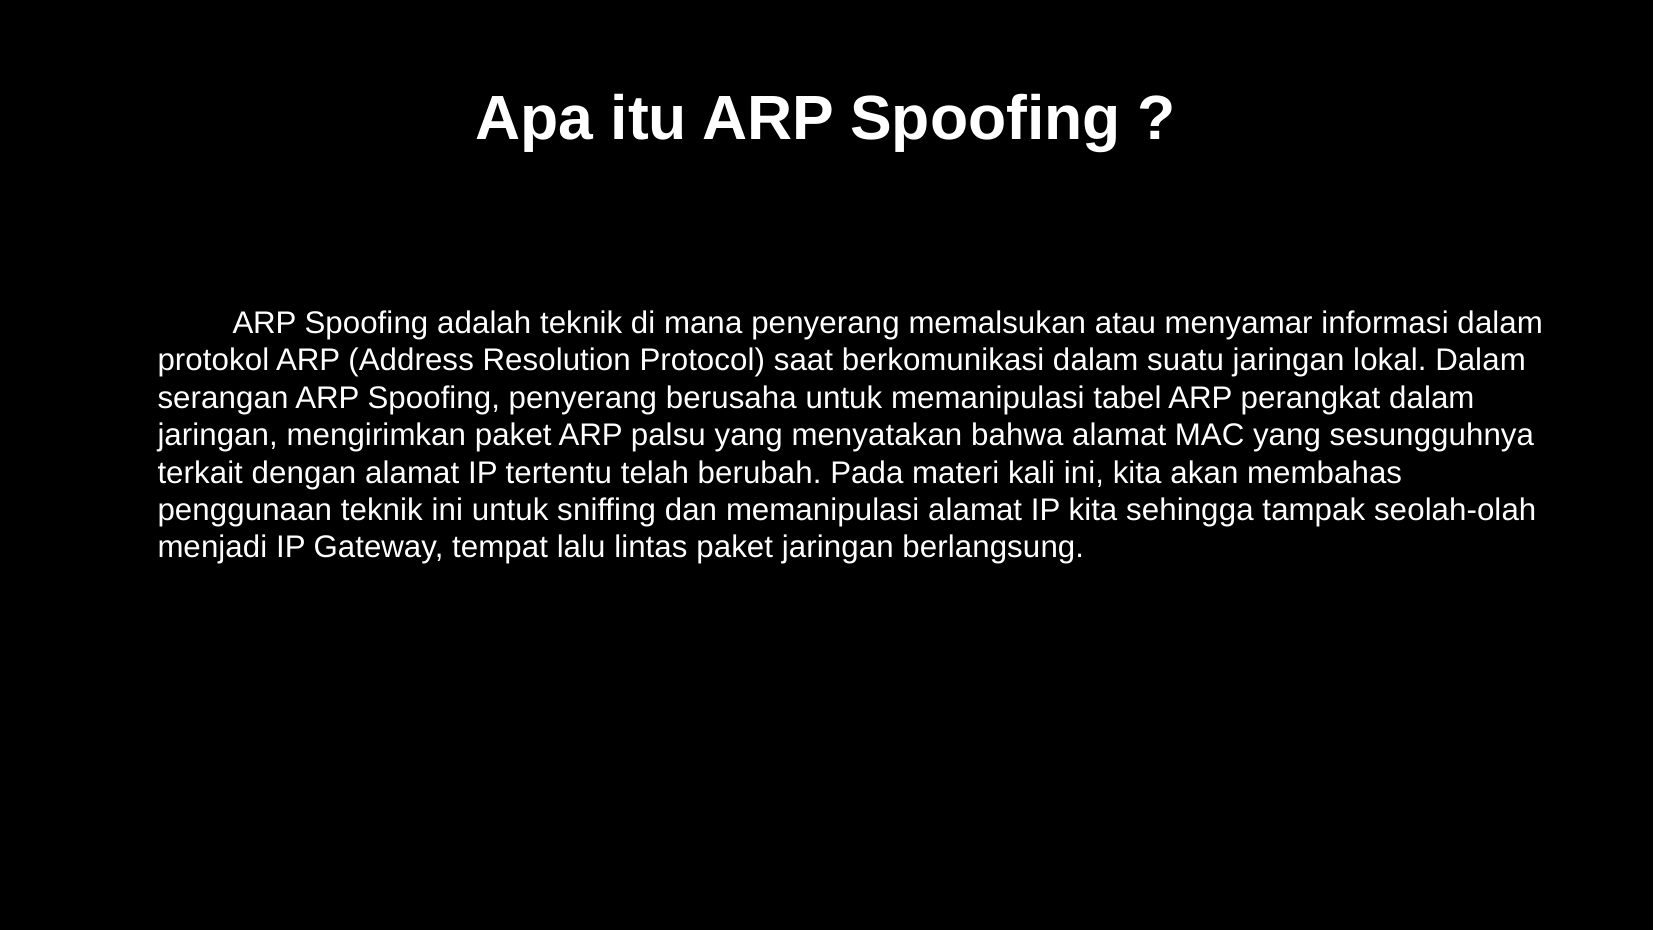

Apa itu ARP Spoofing ?

ARP Spoofing adalah teknik di mana penyerang memalsukan atau menyamar informasi dalam protokol ARP (Address Resolution Protocol) saat berkomunikasi dalam suatu jaringan lokal. Dalam serangan ARP Spoofing, penyerang berusaha untuk memanipulasi tabel ARP perangkat dalam jaringan, mengirimkan paket ARP palsu yang menyatakan bahwa alamat MAC yang sesungguhnya terkait dengan alamat IP tertentu telah berubah. Pada materi kali ini, kita akan membahas penggunaan teknik ini untuk sniffing dan memanipulasi alamat IP kita sehingga tampak seolah-olah menjadi IP Gateway, tempat lalu lintas paket jaringan berlangsung.